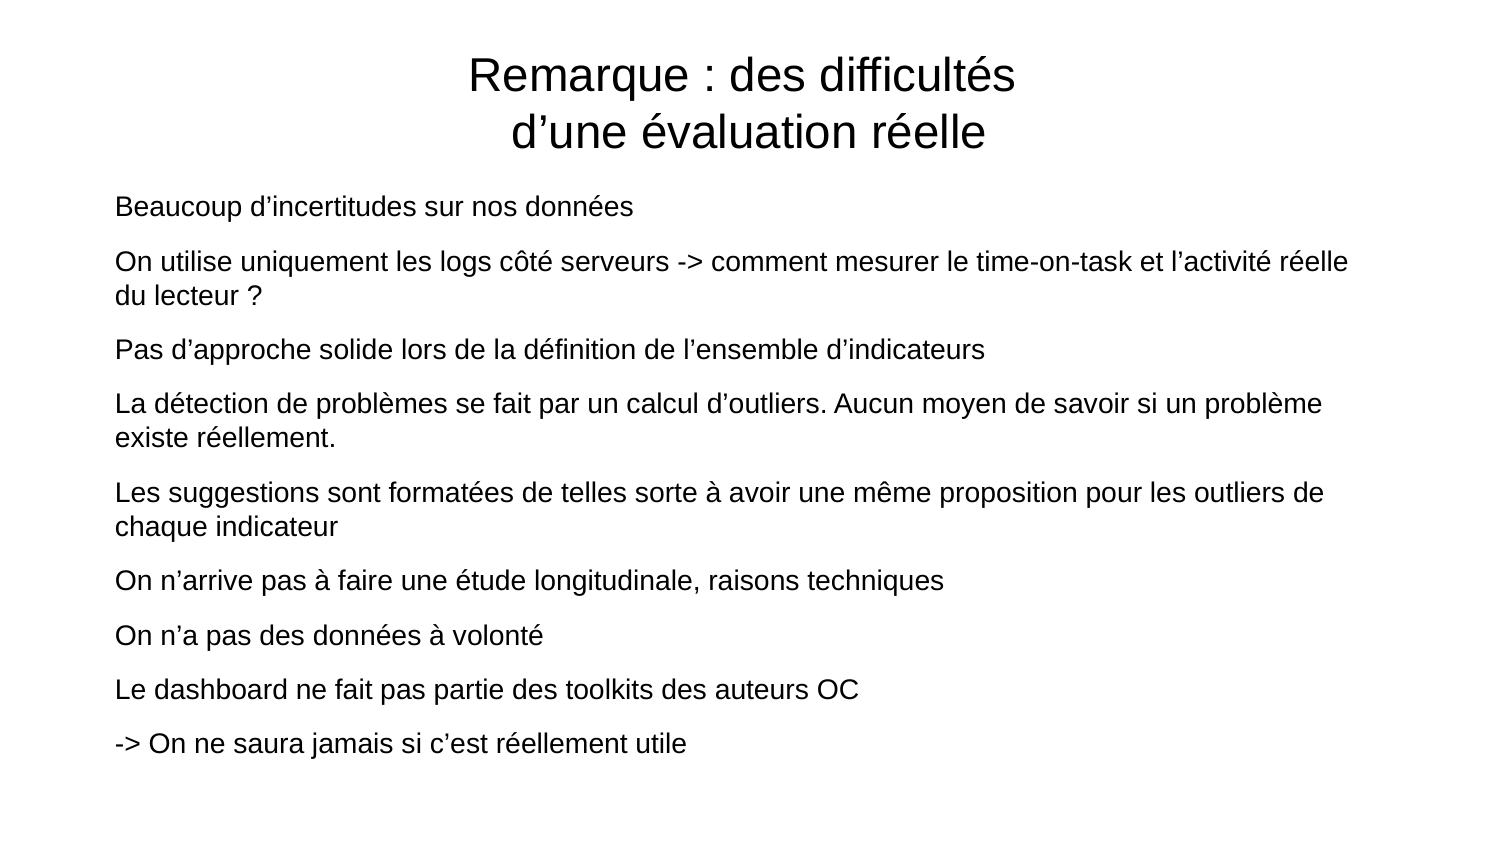

# Remarque : des difficultés d’une évaluation réelle
Beaucoup d’incertitudes sur nos données
On utilise uniquement les logs côté serveurs -> comment mesurer le time-on-task et l’activité réelle du lecteur ?
Pas d’approche solide lors de la définition de l’ensemble d’indicateurs
La détection de problèmes se fait par un calcul d’outliers. Aucun moyen de savoir si un problème existe réellement.
Les suggestions sont formatées de telles sorte à avoir une même proposition pour les outliers de chaque indicateur
On n’arrive pas à faire une étude longitudinale, raisons techniques
On n’a pas des données à volonté
Le dashboard ne fait pas partie des toolkits des auteurs OC
-> On ne saura jamais si c’est réellement utile